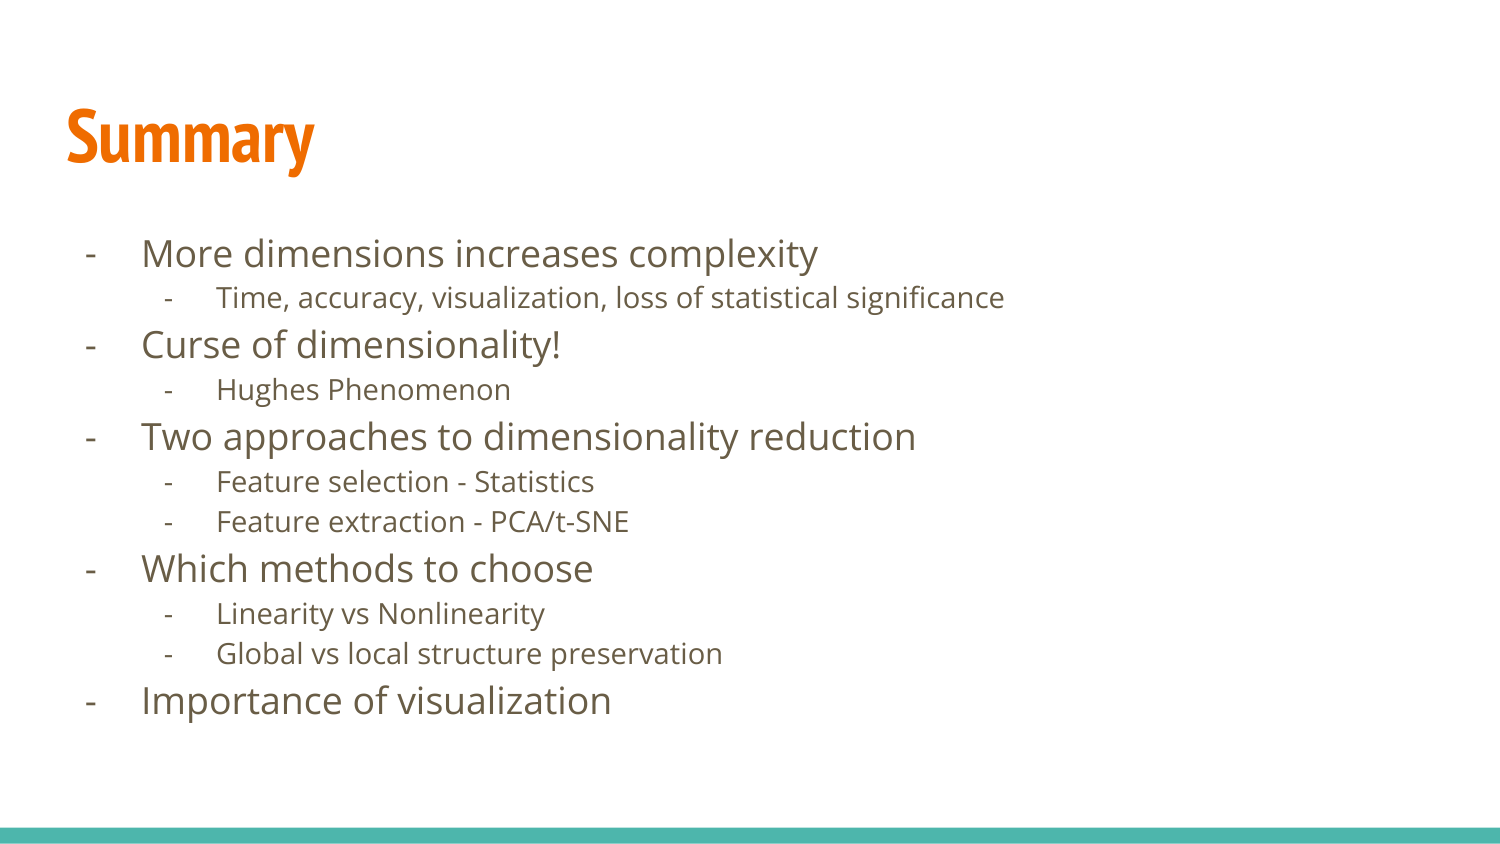

# Summary
More dimensions increases complexity
Time, accuracy, visualization, loss of statistical significance
Curse of dimensionality!
Hughes Phenomenon
Two approaches to dimensionality reduction
Feature selection - Statistics
Feature extraction - PCA/t-SNE
Which methods to choose
Linearity vs Nonlinearity
Global vs local structure preservation
Importance of visualization